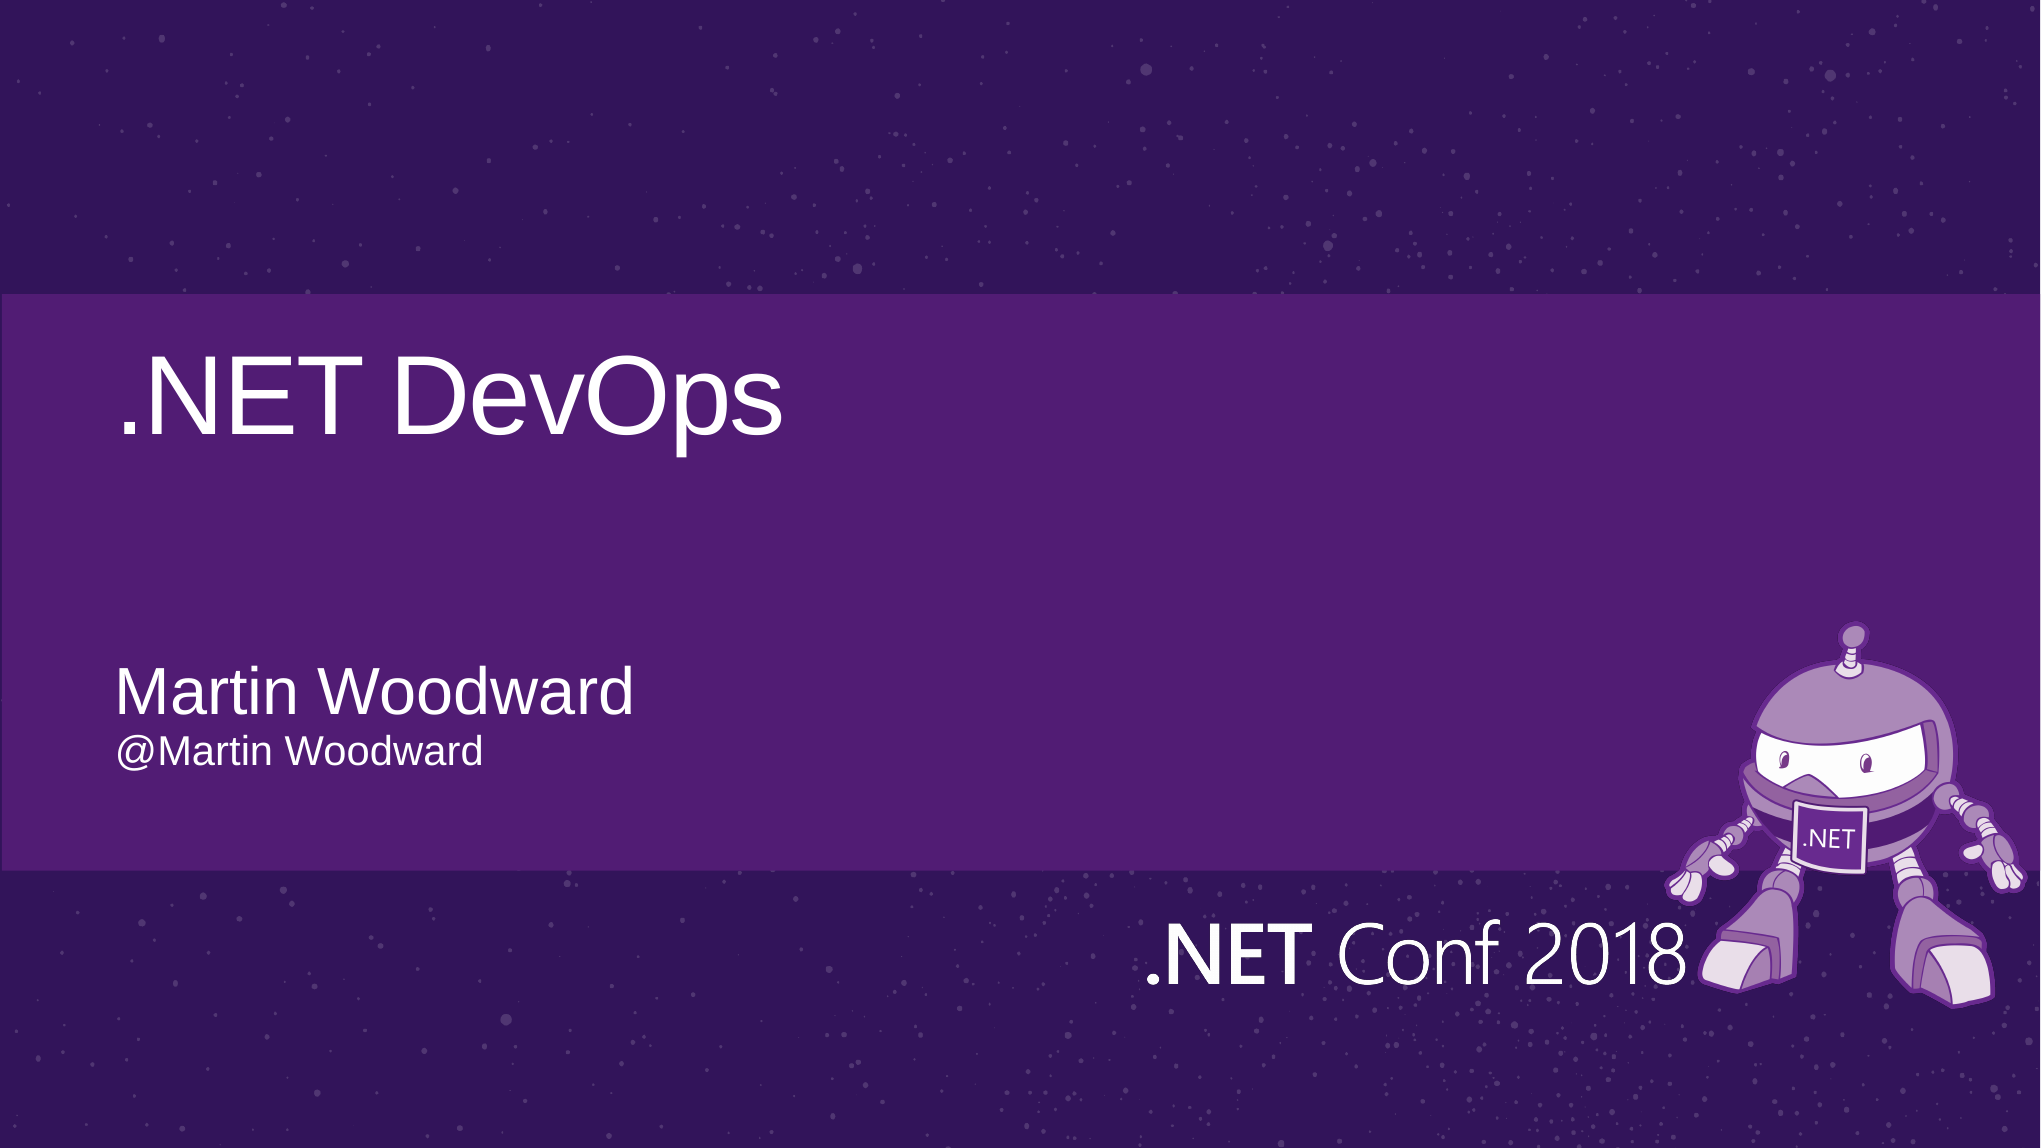

# .NET DevOps
Martin Woodward
@Martin Woodward